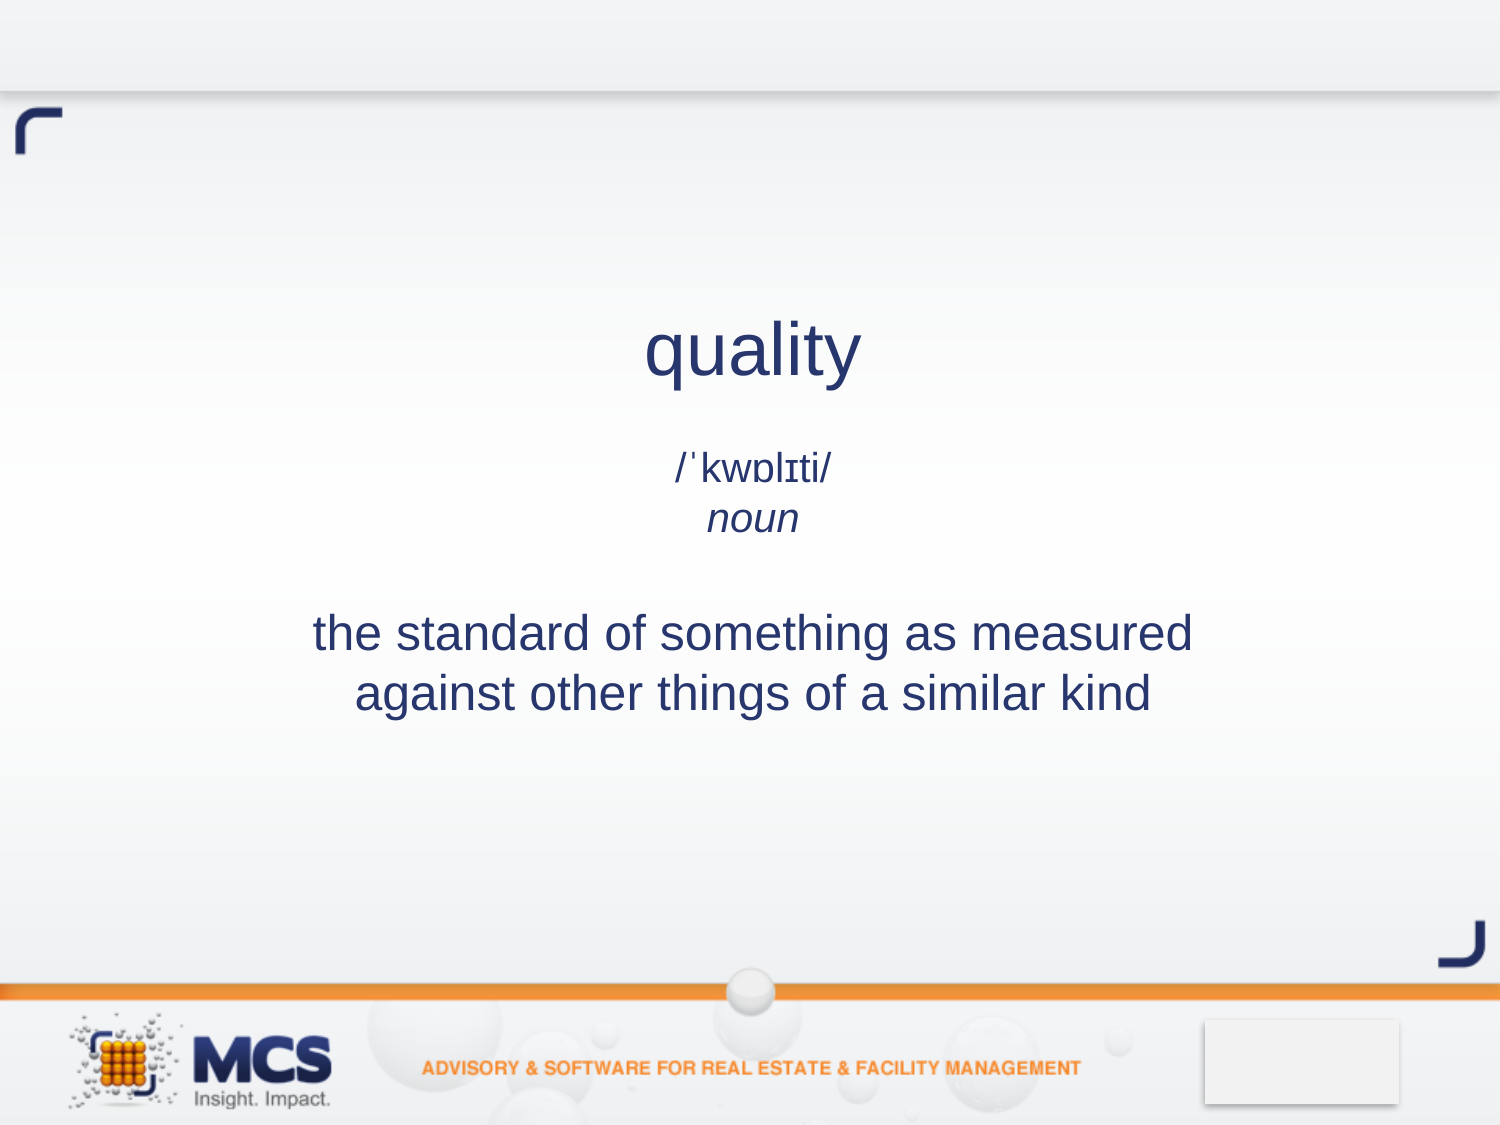

quality

/ˈkwɒlɪti/
noun

the standard of something as measured against other things of a similar kind